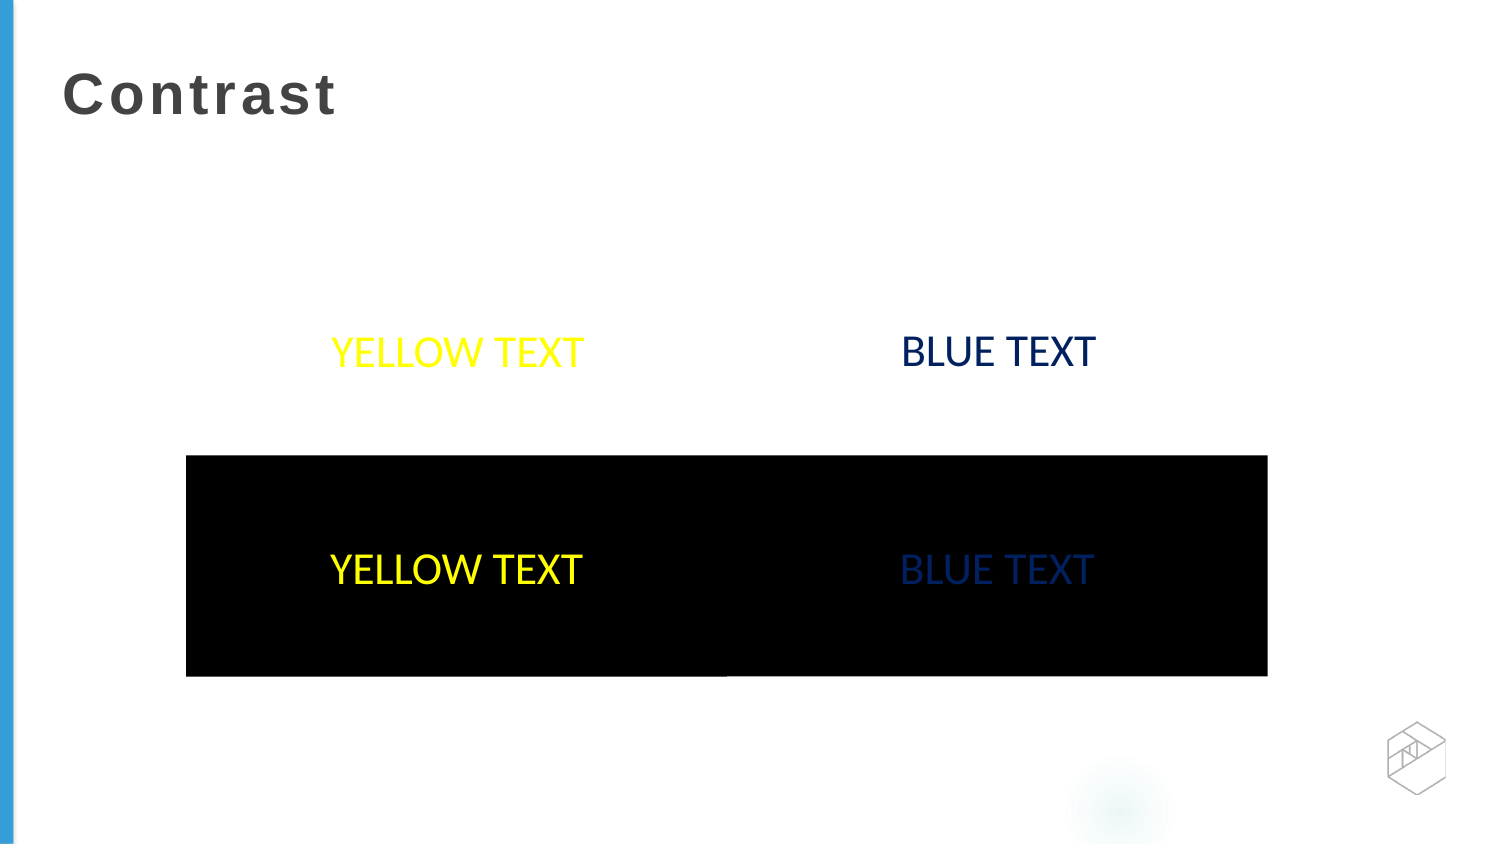

# Contrast
BLUE TEXT
YELLOW TEXT

BLUE TEXT
YELLOW TEXT